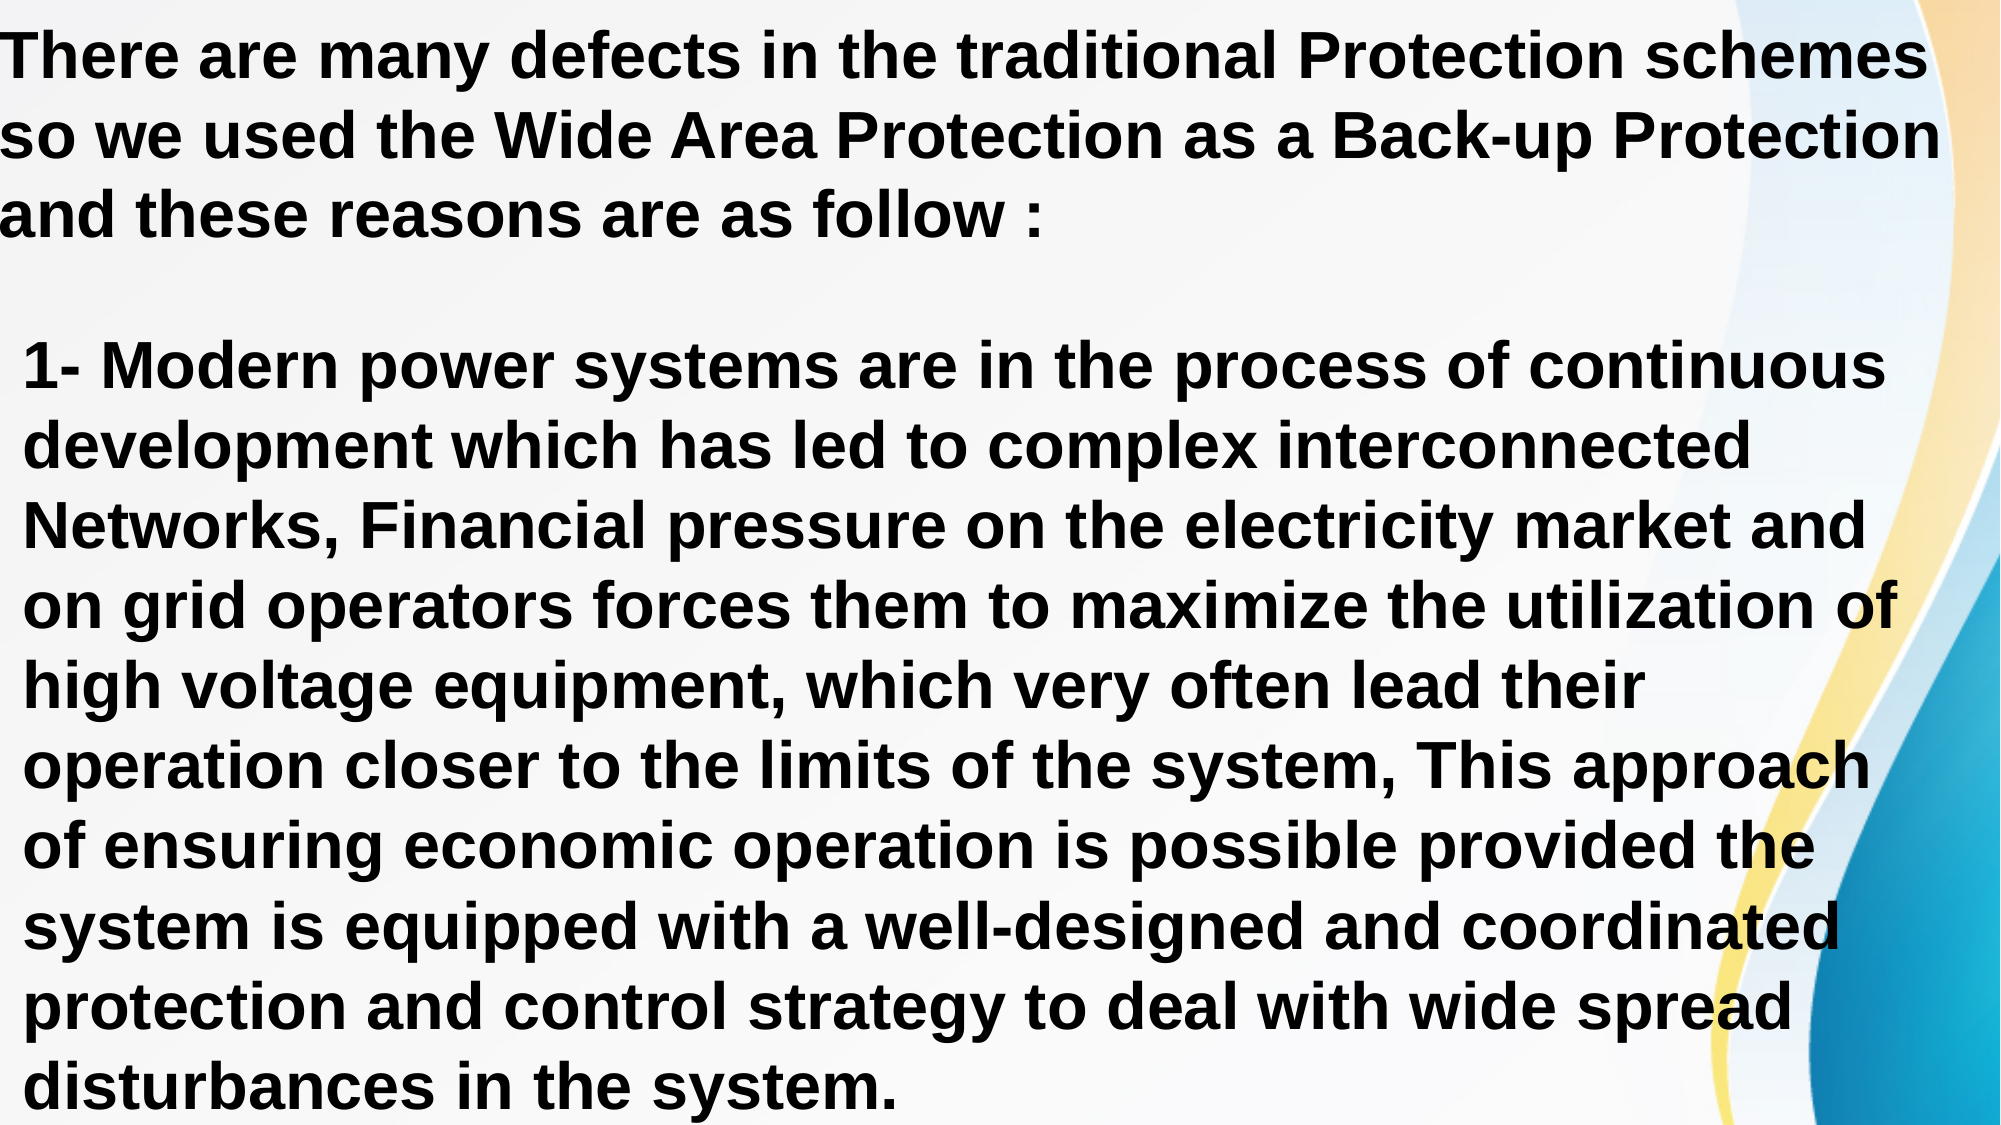

# There are many defects in the traditional Protection schemes so we used the Wide Area Protection as a Back-up Protection and these reasons are as follow :
1- Modern power systems are in the process of continuous development which has led to complex interconnected Networks, Financial pressure on the electricity market and on grid operators forces them to maximize the utilization of high voltage equipment, which very often lead their operation closer to the limits of the system, This approach of ensuring economic operation is possible provided the system is equipped with a well-designed and coordinated protection and control strategy to deal with wide spread disturbances in the system.